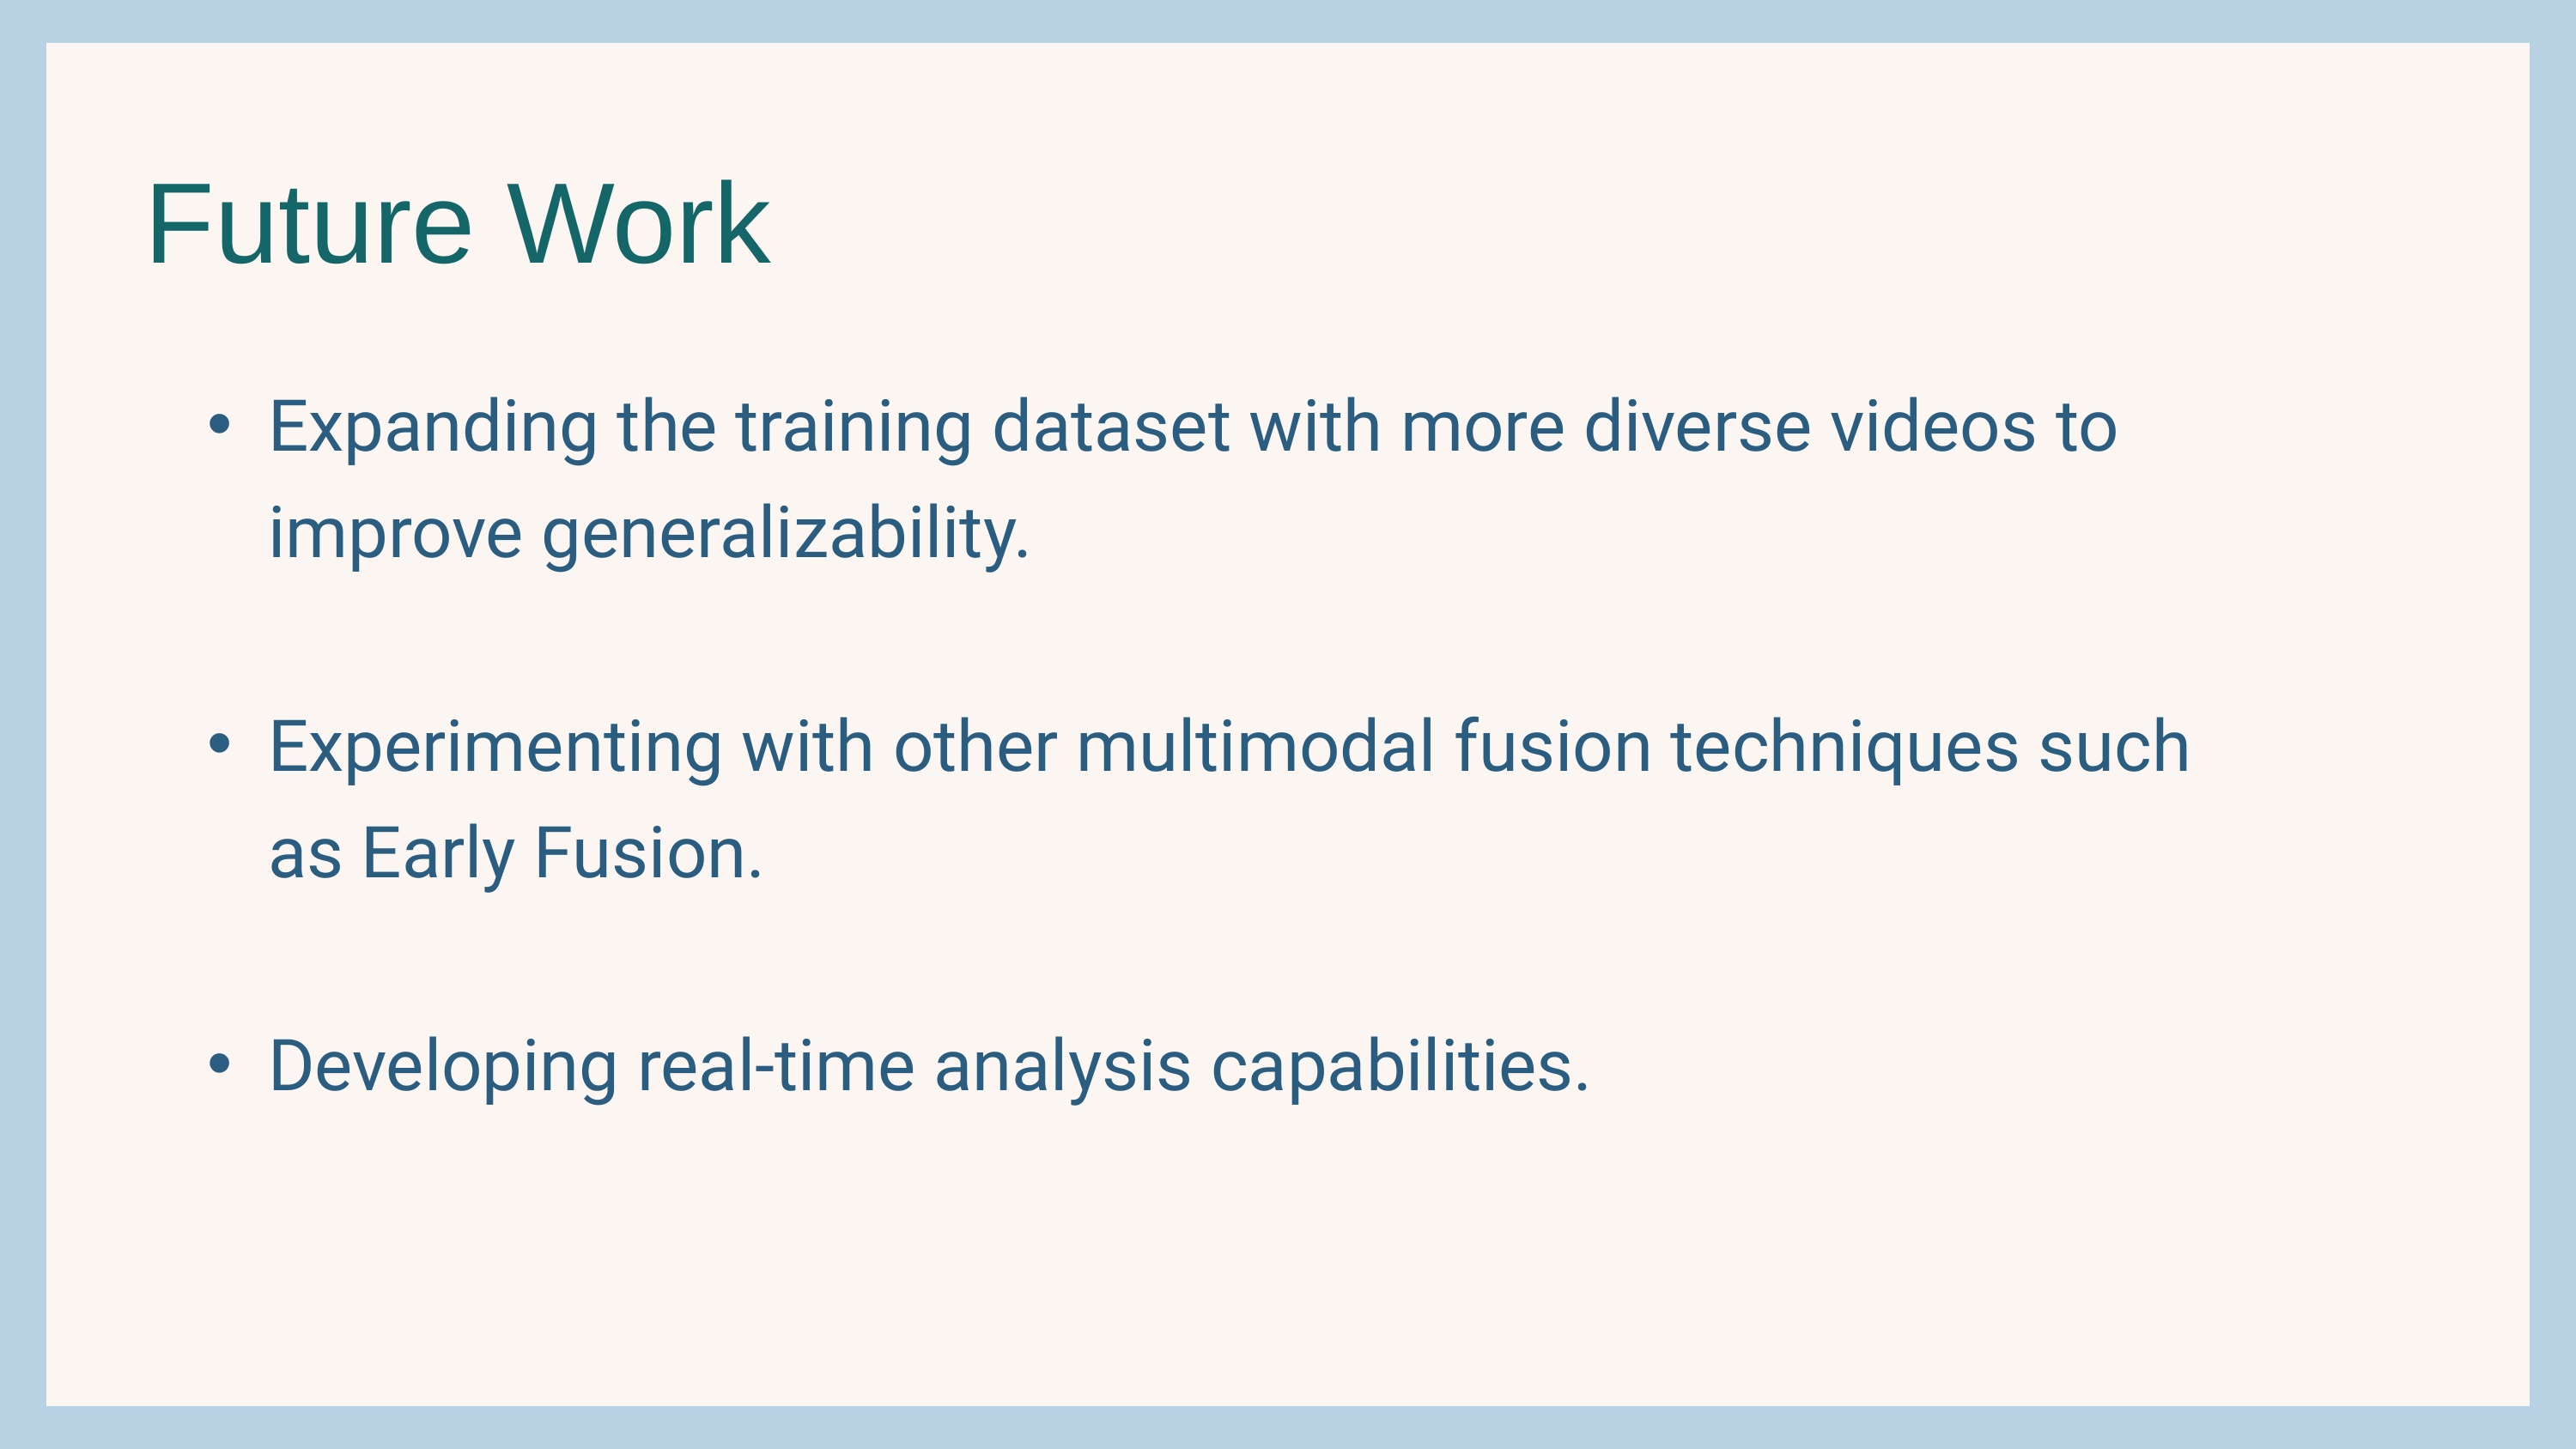

Future Work
Expanding the training dataset with more diverse videos to improve generalizability.

Experimenting with other multimodal fusion techniques such as Early Fusion.

Developing real-time analysis capabilities.